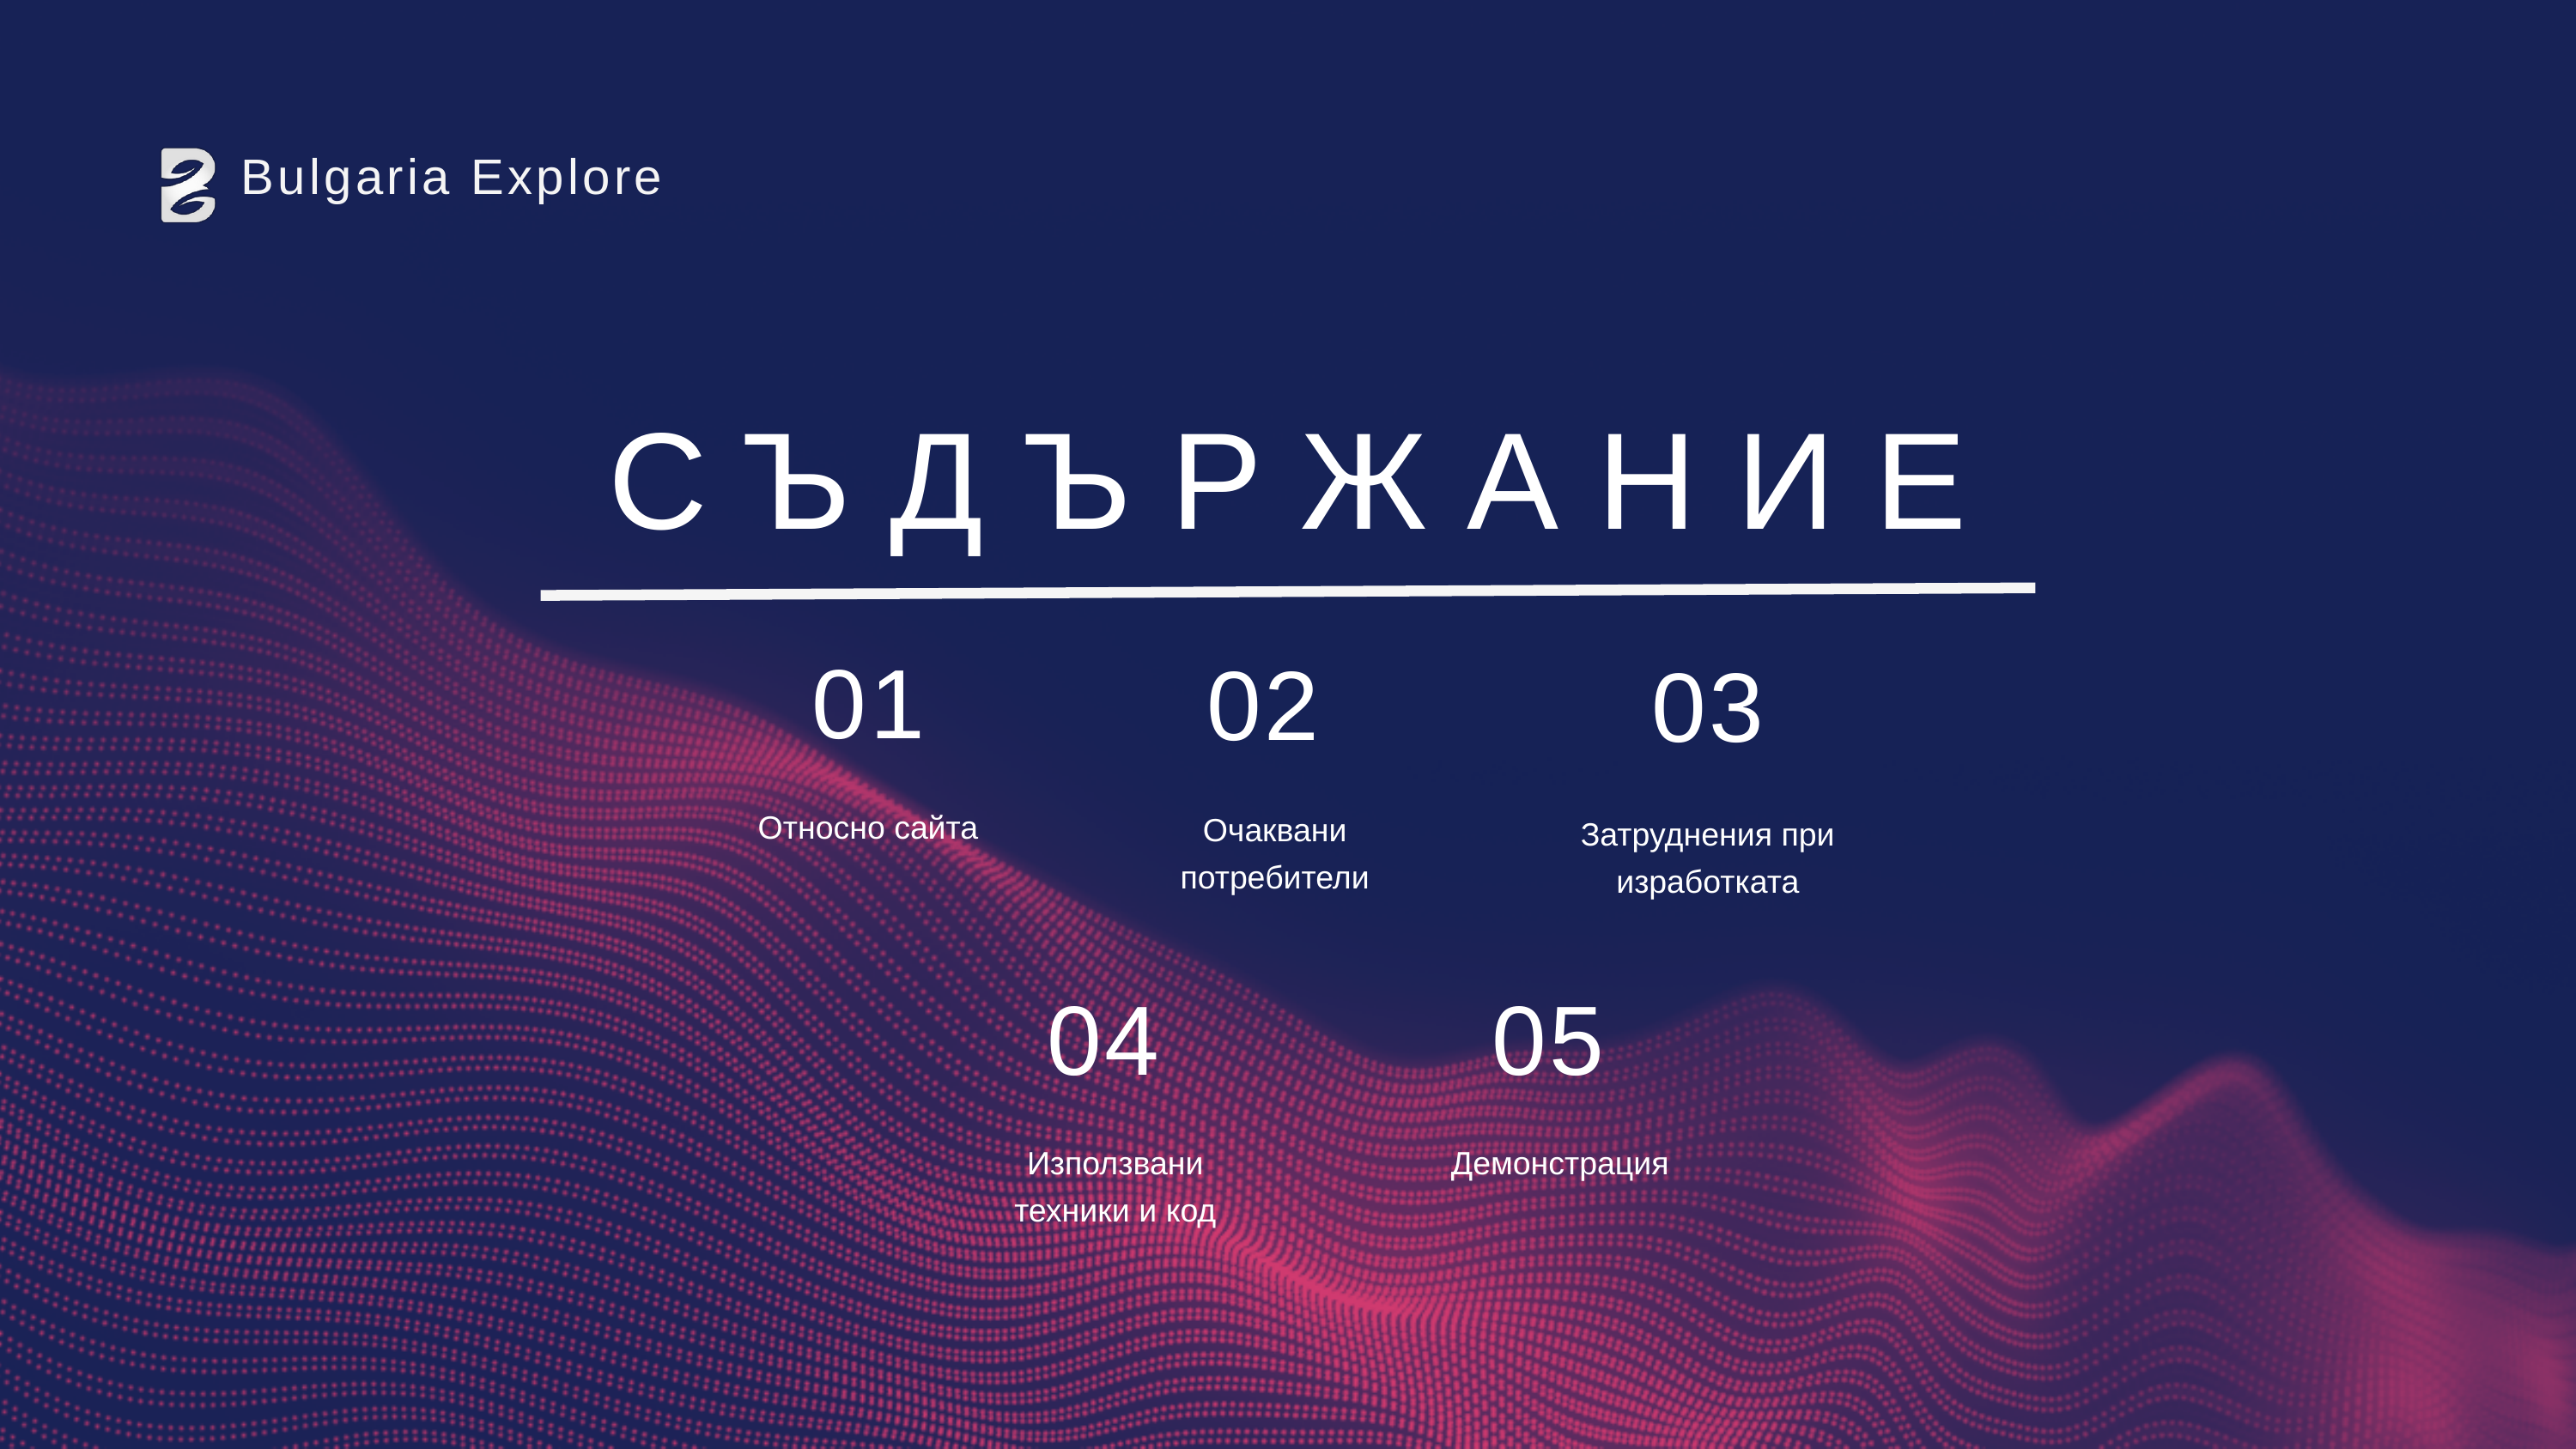

Bulgaria Explore
СЪДЪРЖАНИЕ

01
02
03
Относно сайта
Очаквани потребители
Затруднения при изработката
04
05
Използвани техники и код
Демонстрация